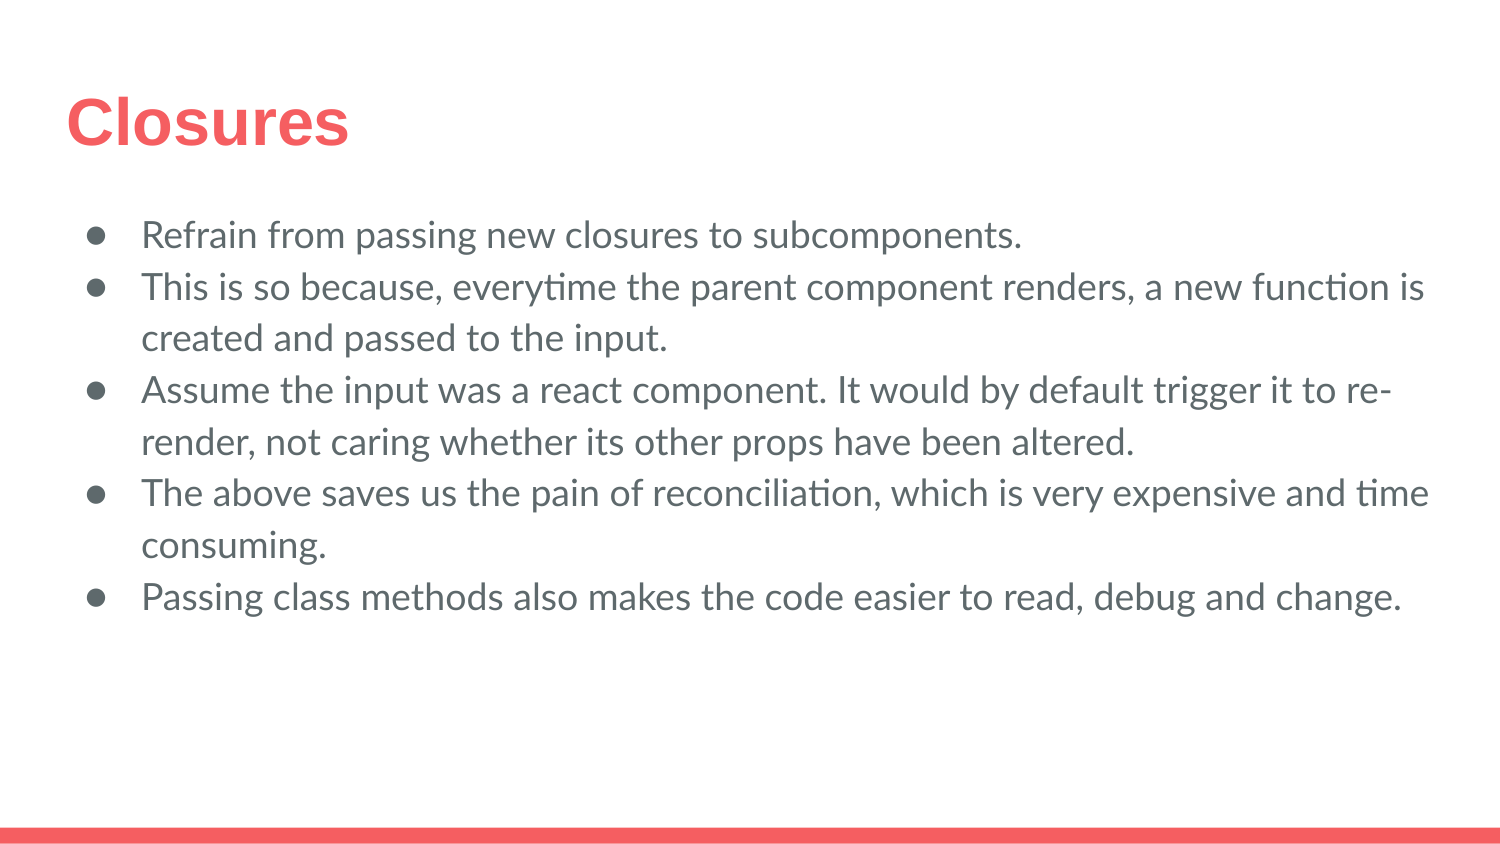

# Closures
Refrain from passing new closures to subcomponents.
This is so because, everytime the parent component renders, a new function is created and passed to the input.
Assume the input was a react component. It would by default trigger it to re-render, not caring whether its other props have been altered.
The above saves us the pain of reconciliation, which is very expensive and time consuming.
Passing class methods also makes the code easier to read, debug and change.